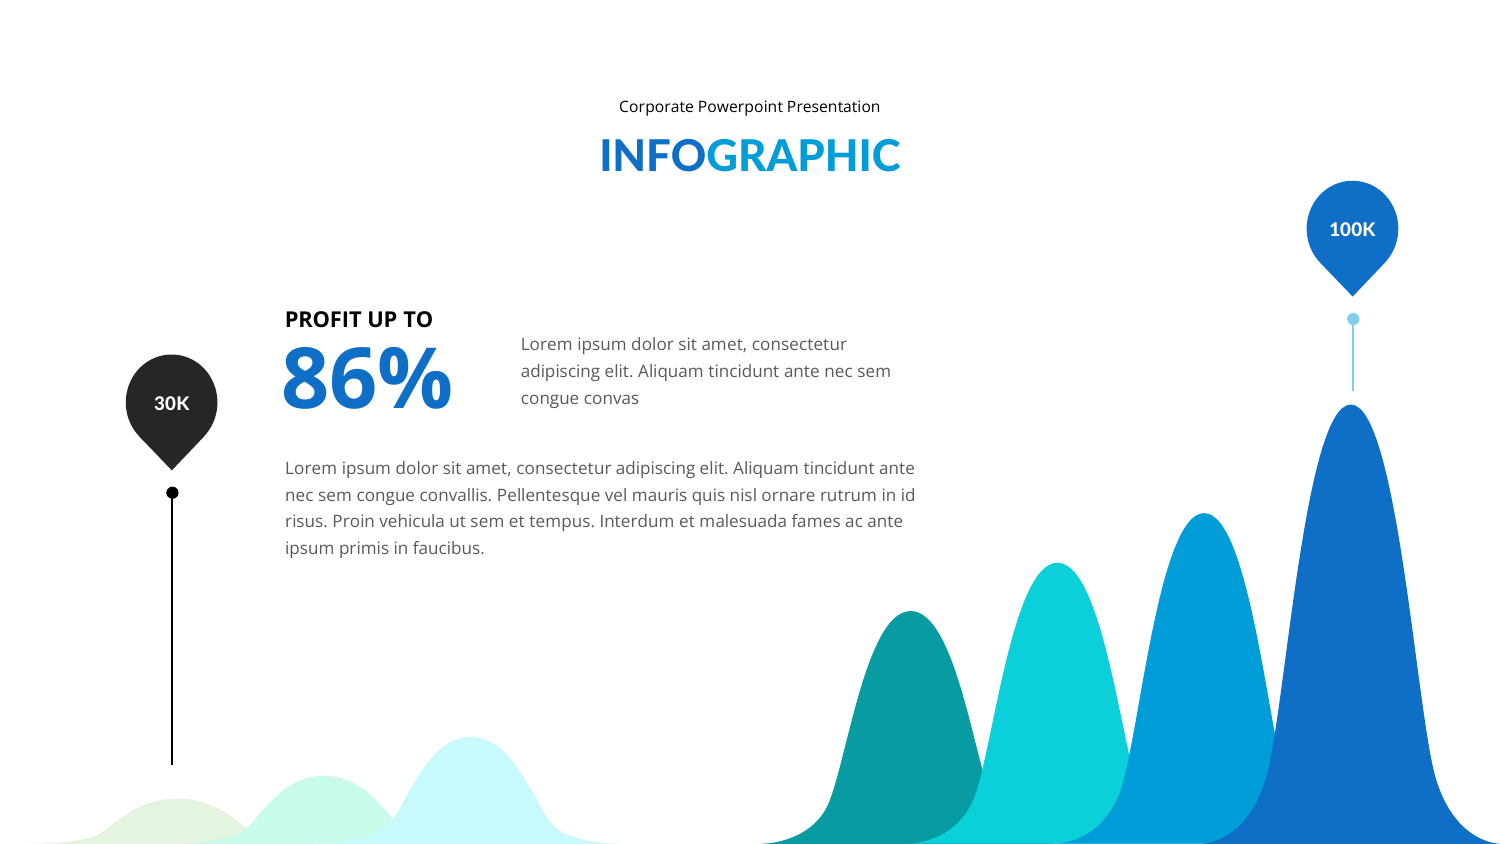

Corporate Powerpoint Presentation
INFOGRAPHIC

100K
PROFIT UP TO
86%
Lorem ipsum dolor sit amet, consectetur adipiscing elit. Aliquam tincidunt ante nec sem congue convas
Lorem ipsum dolor sit amet, consectetur adipiscing elit. Aliquam tincidunt ante nec sem congue convallis. Pellentesque vel mauris quis nisl ornare rutrum in id risus. Proin vehicula ut sem et tempus. Interdum et malesuada fames ac ante ipsum primis in faucibus.

30K